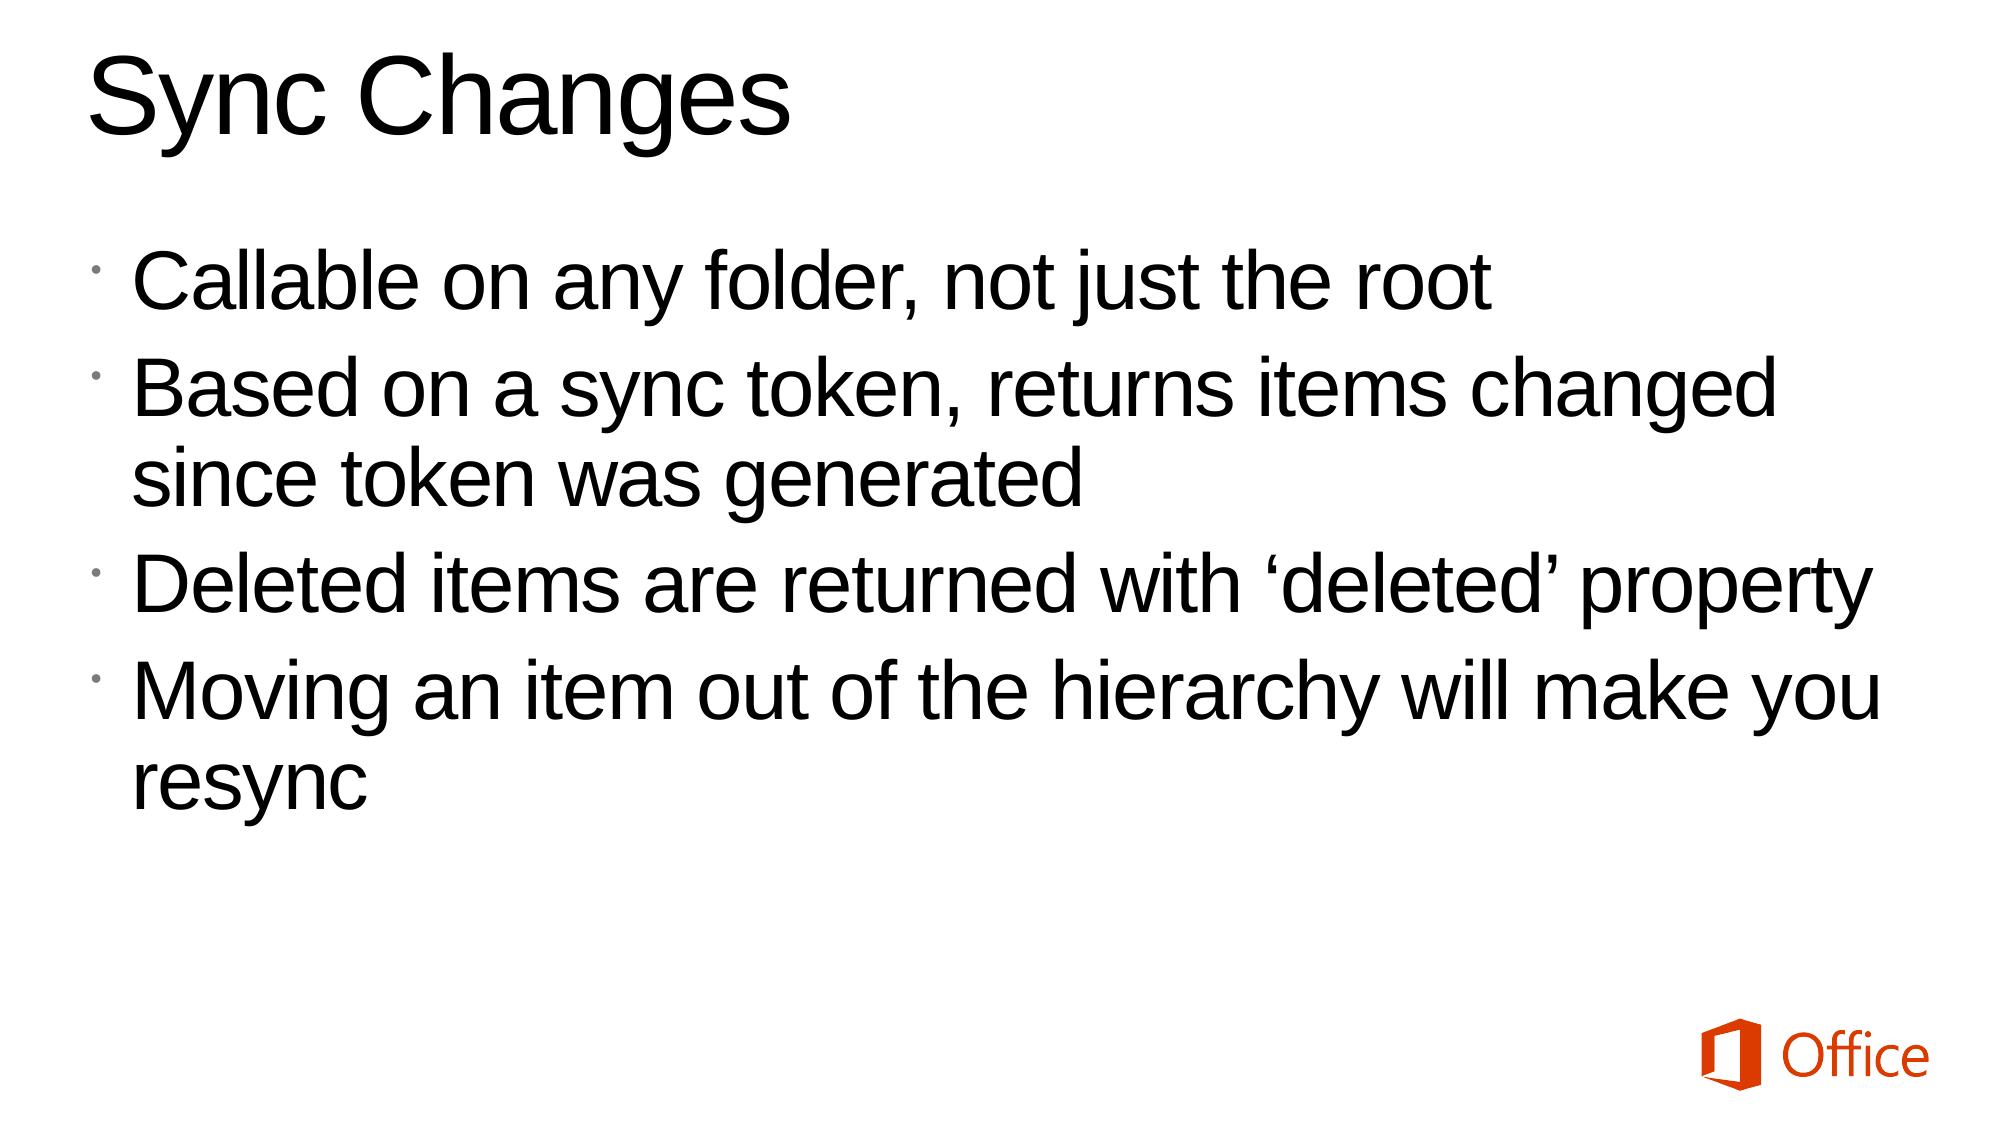

# Sync Changes
Callable on any folder, not just the root
Based on a sync token, returns items changed since token was generated
Deleted items are returned with ‘deleted’ property
Moving an item out of the hierarchy will make you resync